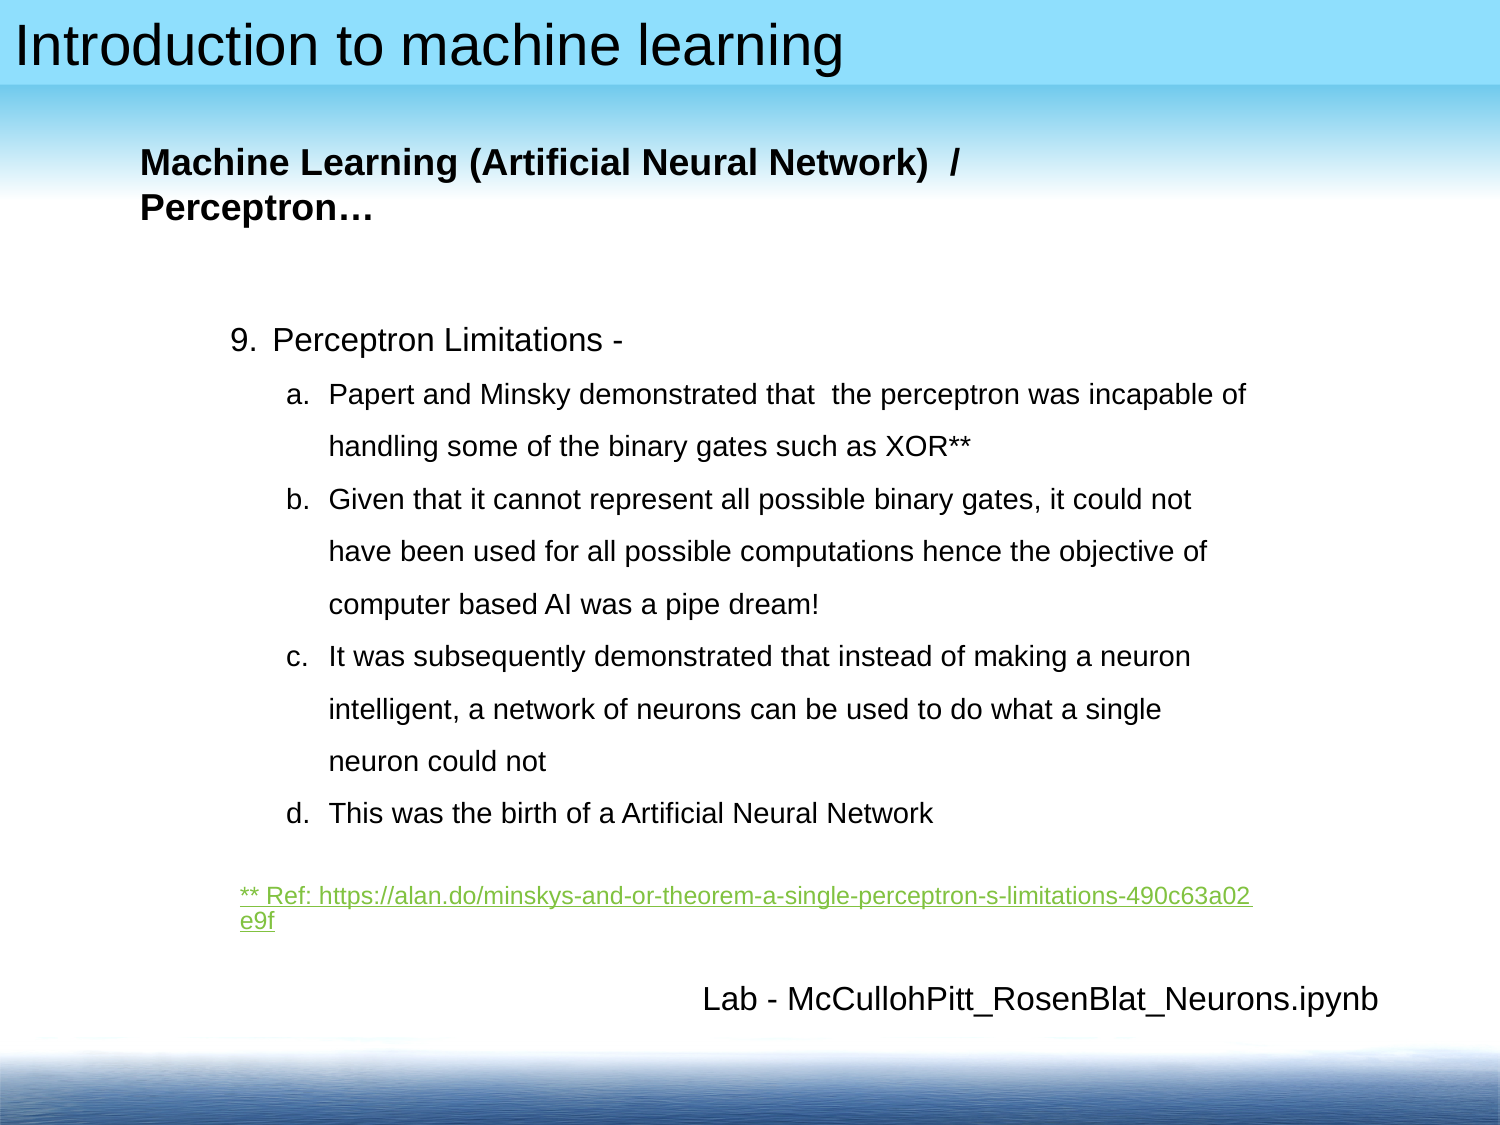

Machine Learning (Artificial Neural Network)  / Perceptron…
Perceptron Limitations -
Papert and Minsky demonstrated that  the perceptron was incapable of handling some of the binary gates such as XOR**
Given that it cannot represent all possible binary gates, it could not have been used for all possible computations hence the objective of computer based AI was a pipe dream!
It was subsequently demonstrated that instead of making a neuron intelligent, a network of neurons can be used to do what a single neuron could not
This was the birth of a Artificial Neural Network

** Ref: https://alan.do/minskys-and-or-theorem-a-single-perceptron-s-limitations-490c63a02e9f
Lab - McCullohPitt_RosenBlat_Neurons.ipynb